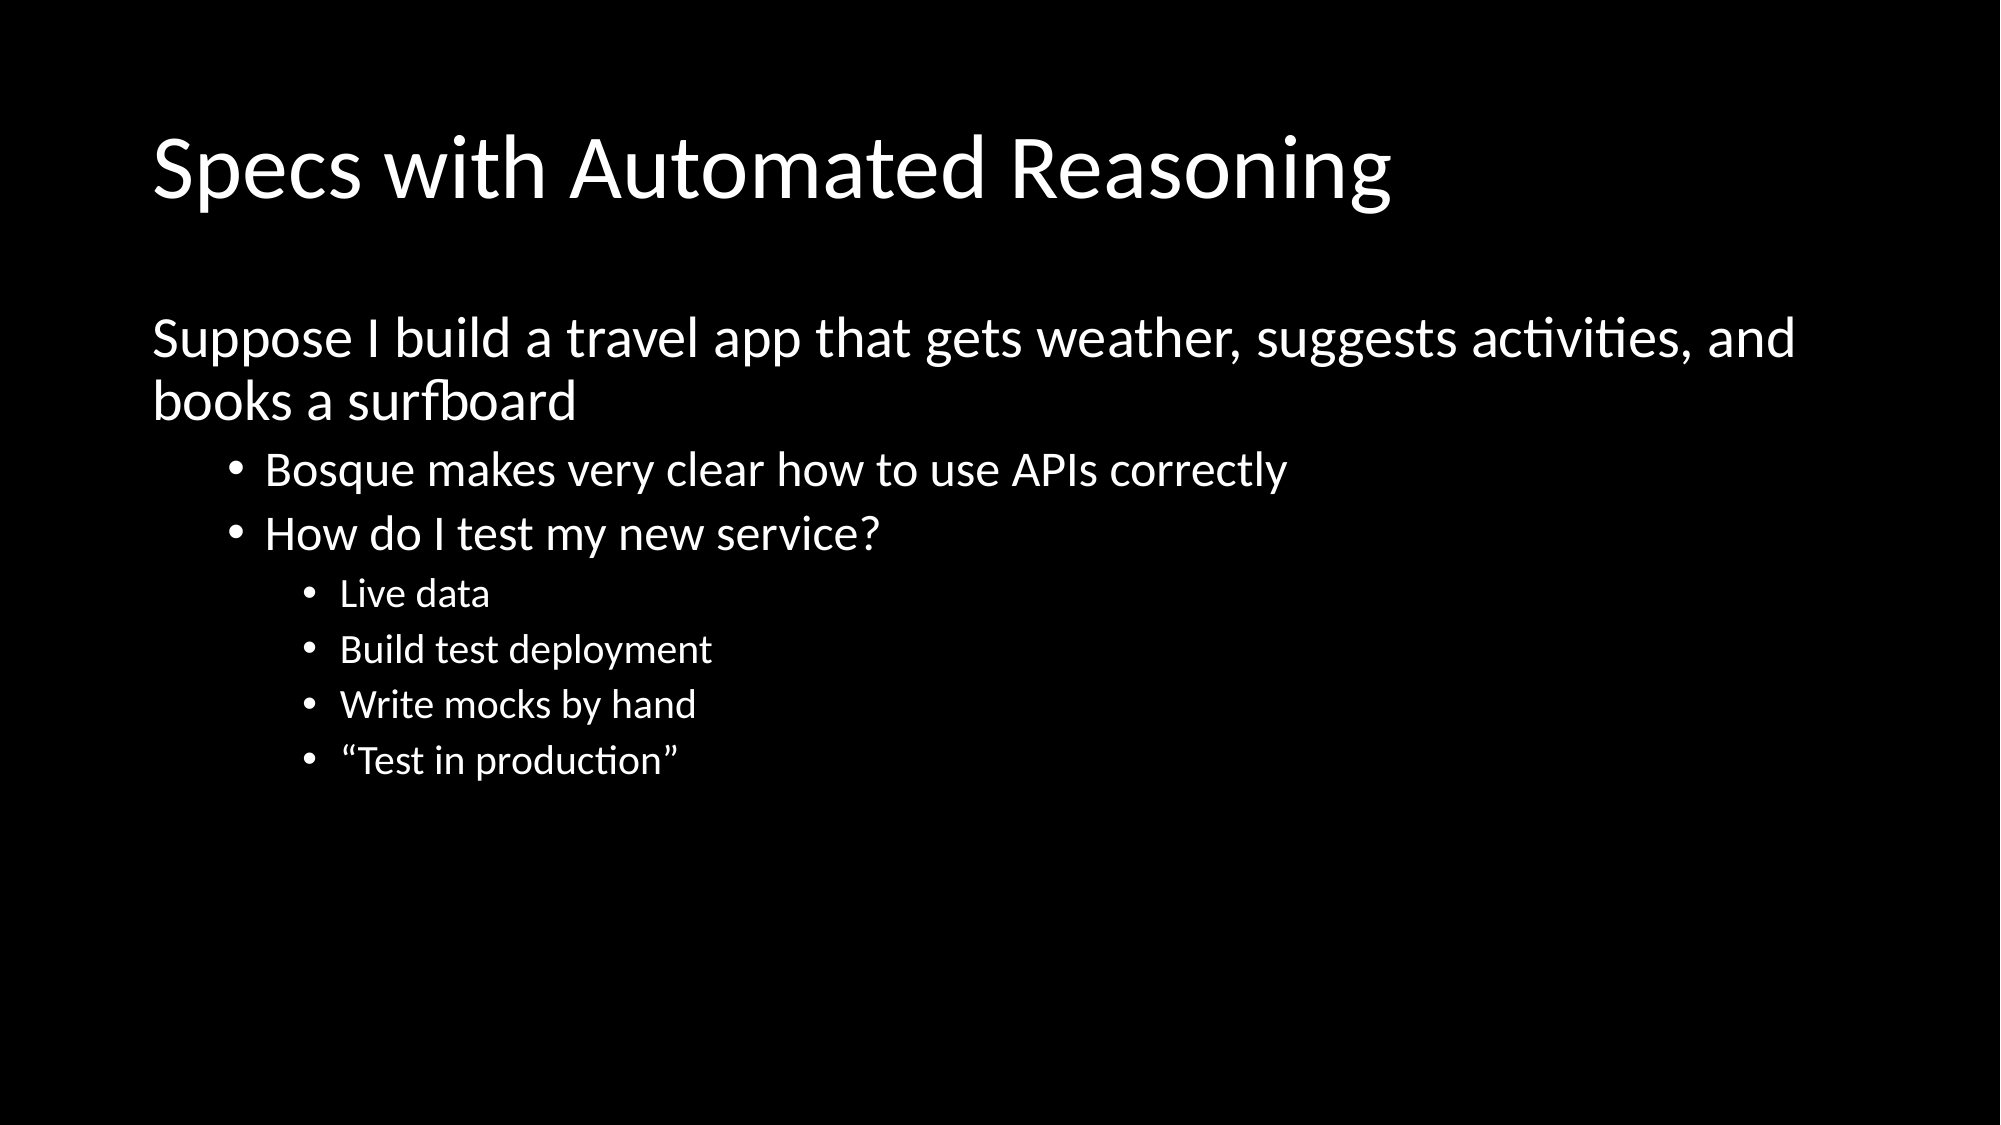

# Specs with Automated Reasoning
Suppose I build a travel app that gets weather, suggests activities, and books a surfboard
Bosque makes very clear how to use APIs correctly
How do I test my new service?
Live data
Build test deployment
Write mocks by hand
“Test in production”